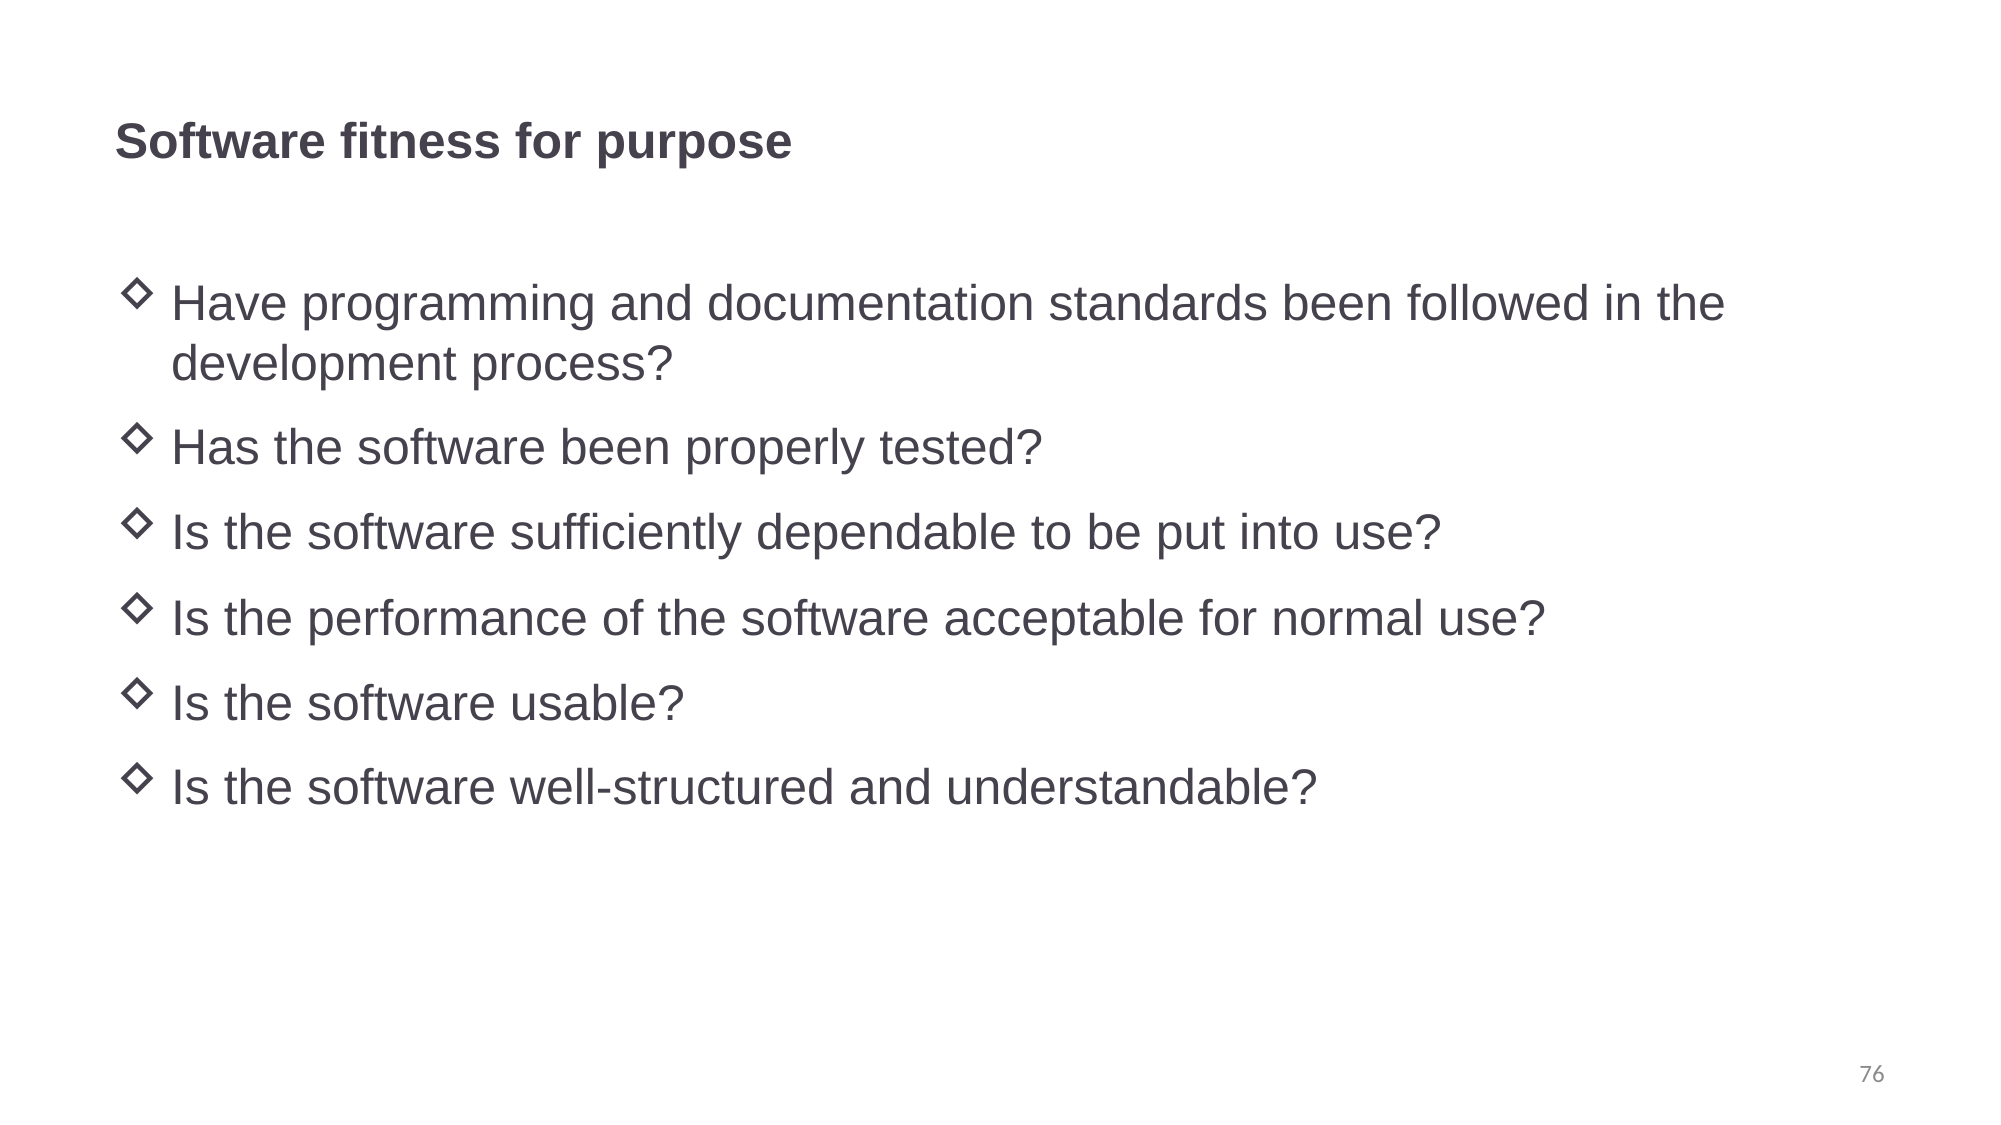

# Software fitness for purpose
Have programming and documentation standards been followed in the development process?
Has the software been properly tested?
Is the software sufficiently dependable to be put into use?
Is the performance of the software acceptable for normal use?
Is the software usable?
Is the software well-structured and understandable?

76